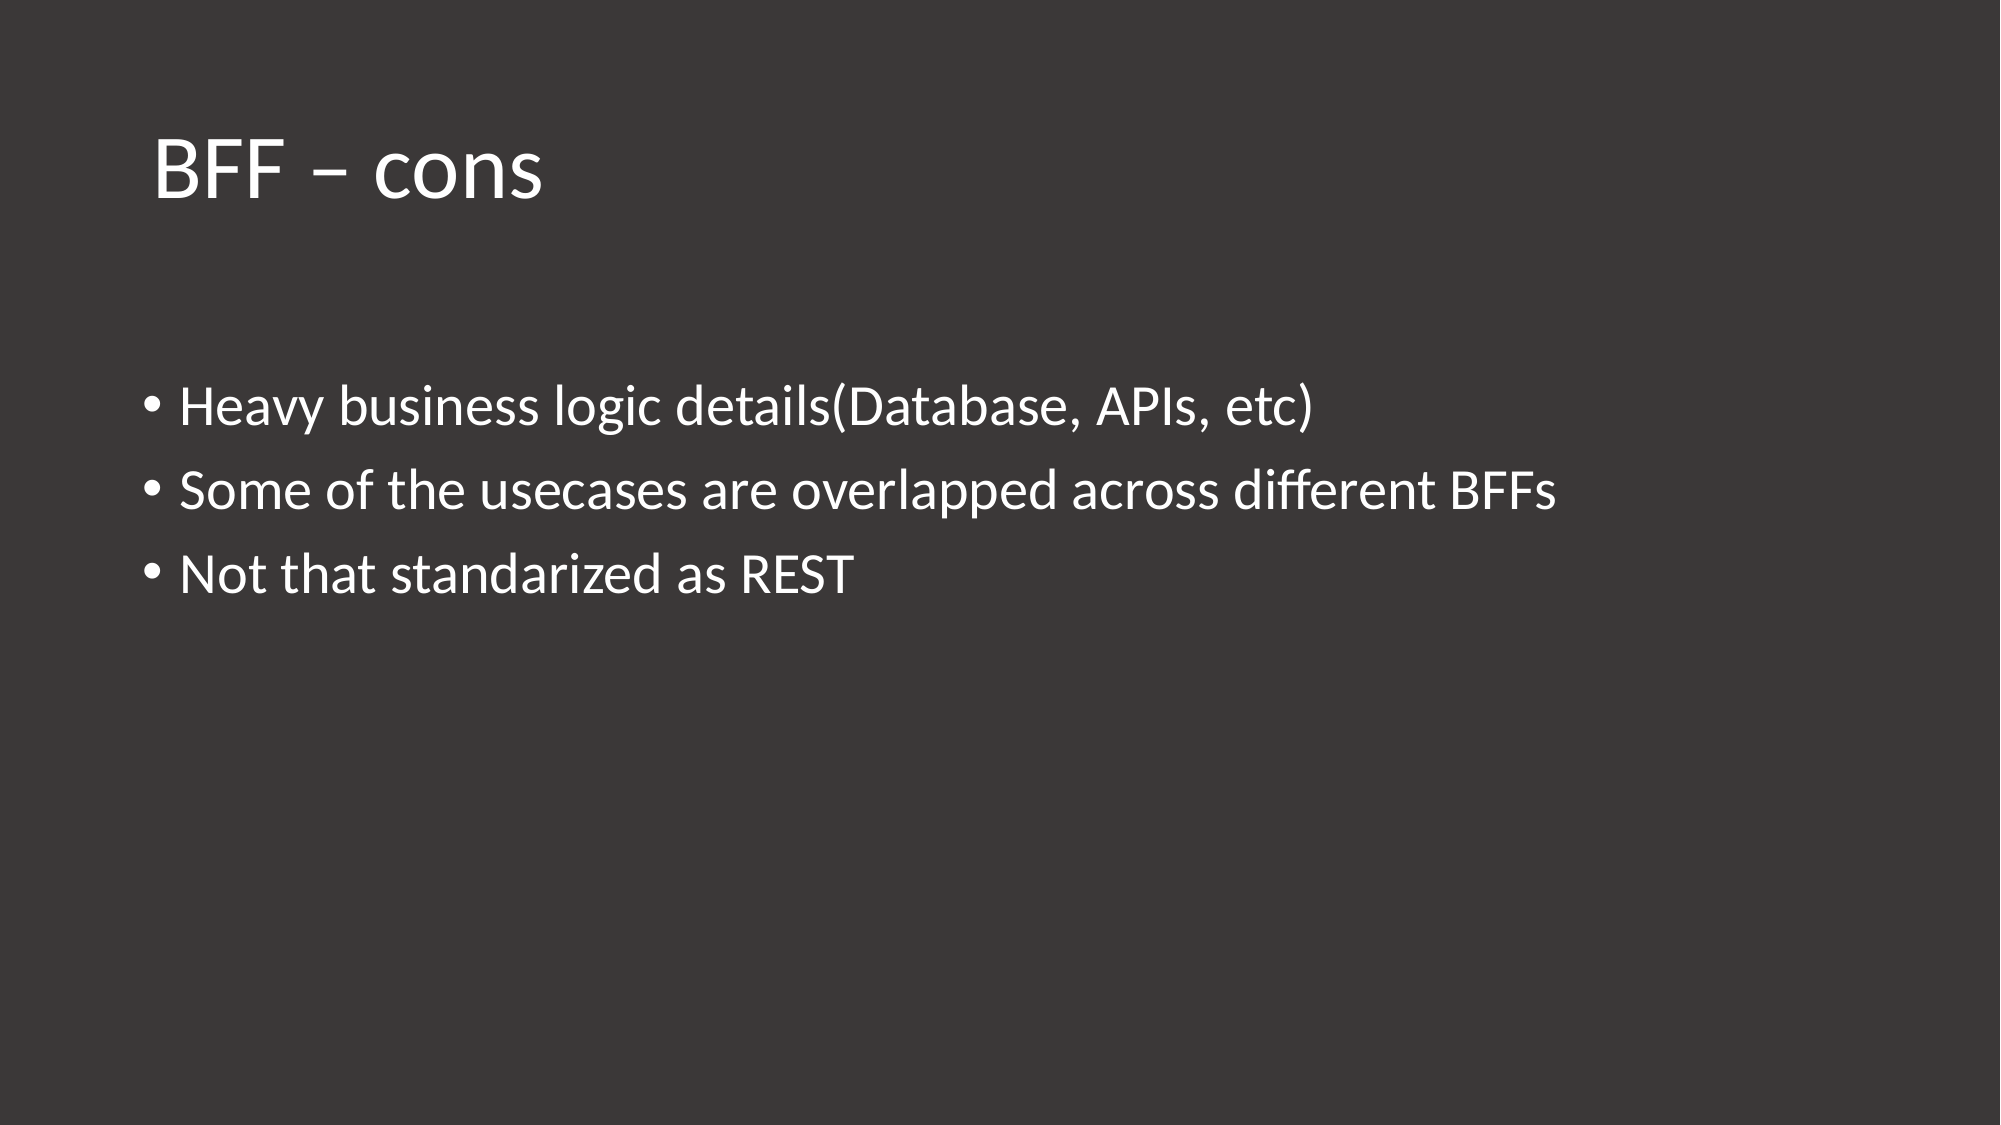

# BFF – cons

Heavy business logic details(Database, APIs, etc)
Some of the usecases are overlapped across different BFFs
Not that standarized as REST